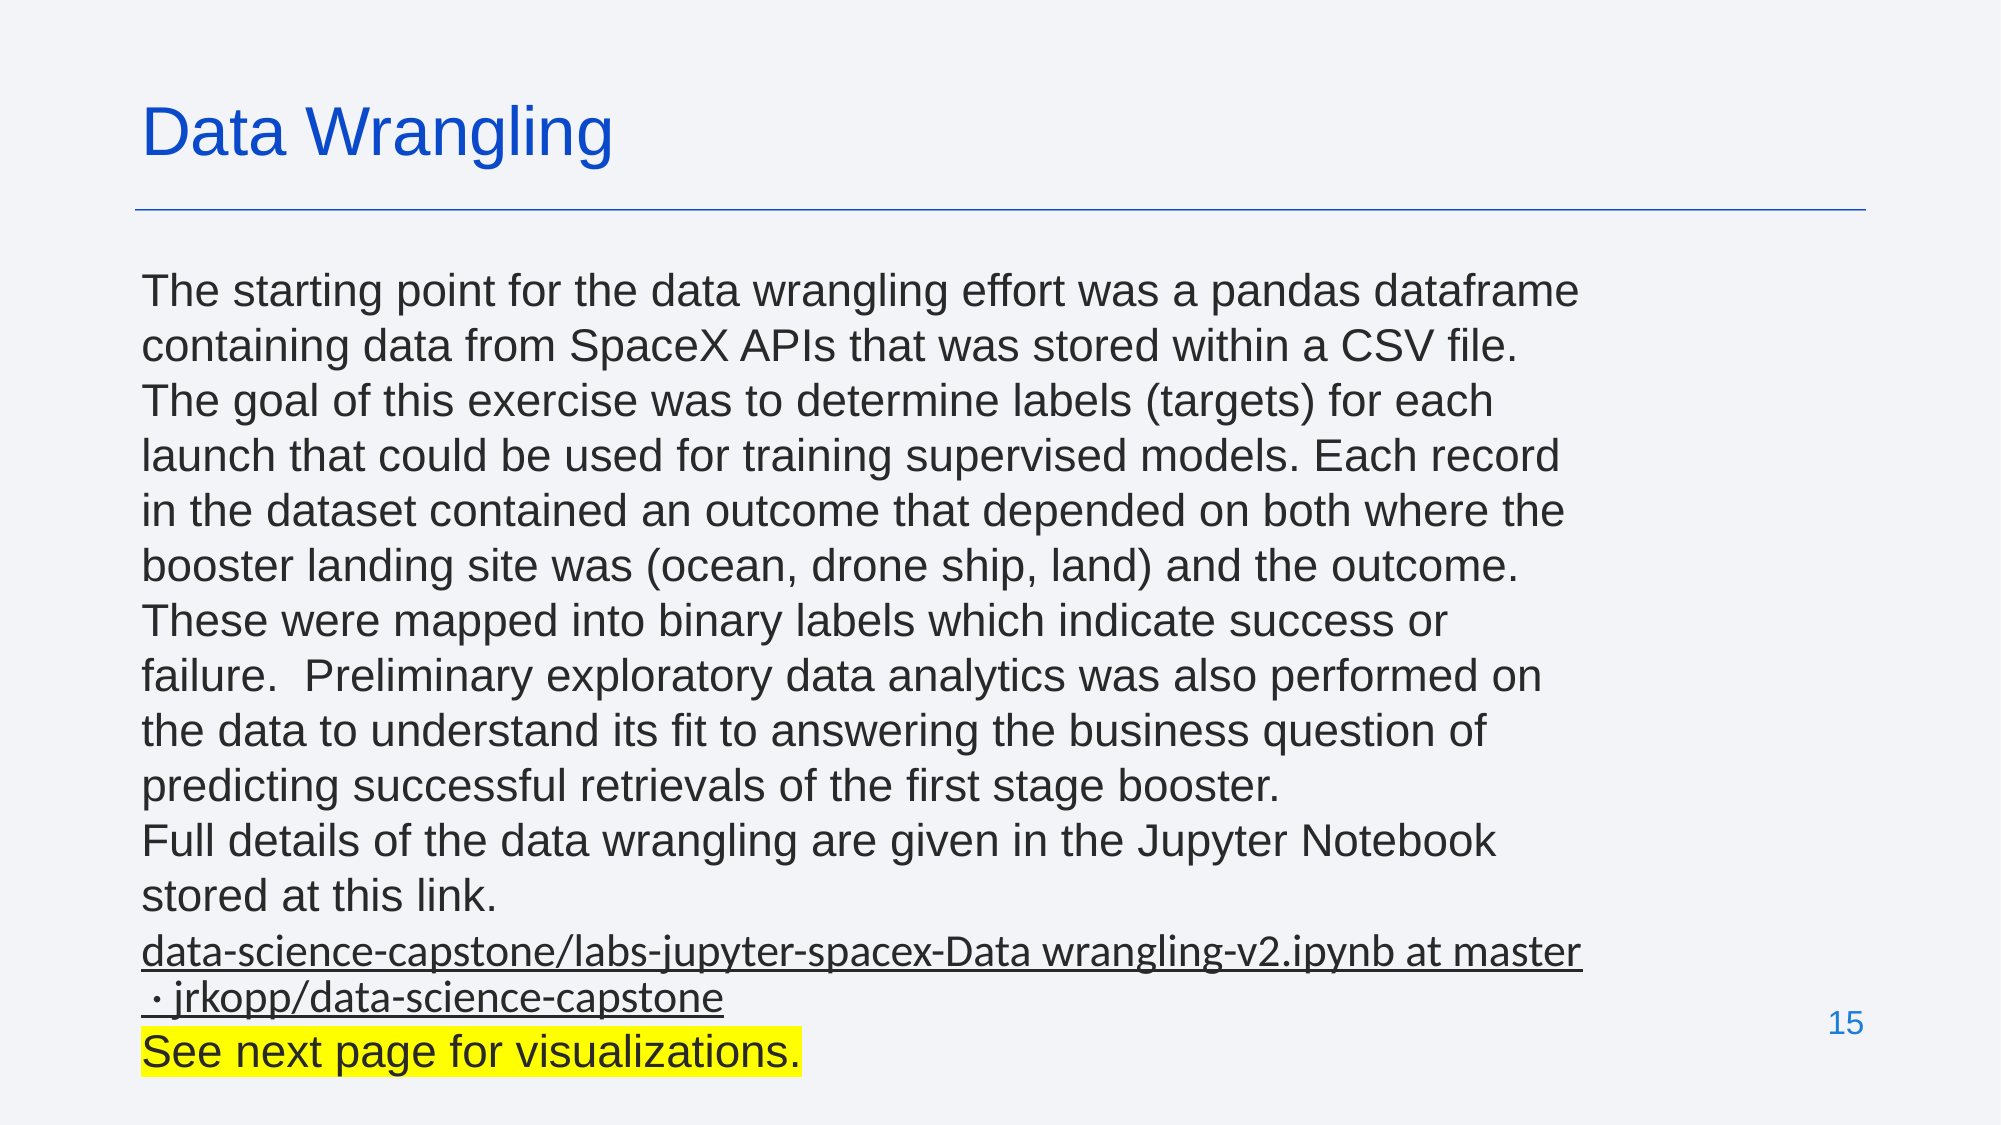

Data Wrangling
The starting point for the data wrangling effort was a pandas dataframe containing data from SpaceX APIs that was stored within a CSV file.  The goal of this exercise was to determine labels (targets) for each launch that could be used for training supervised models. Each record in the dataset contained an outcome that depended on both where the booster landing site was (ocean, drone ship, land) and the outcome.  These were mapped into binary labels which indicate success or failure.  Preliminary exploratory data analytics was also performed on the data to understand its fit to answering the business question of predicting successful retrievals of the first stage booster.
Full details of the data wrangling are given in the Jupyter Notebook stored at this link.  data-science-capstone/labs-jupyter-spacex-Data wrangling-v2.ipynb at master · jrkopp/data-science-capstone
See next page for visualizations.

15